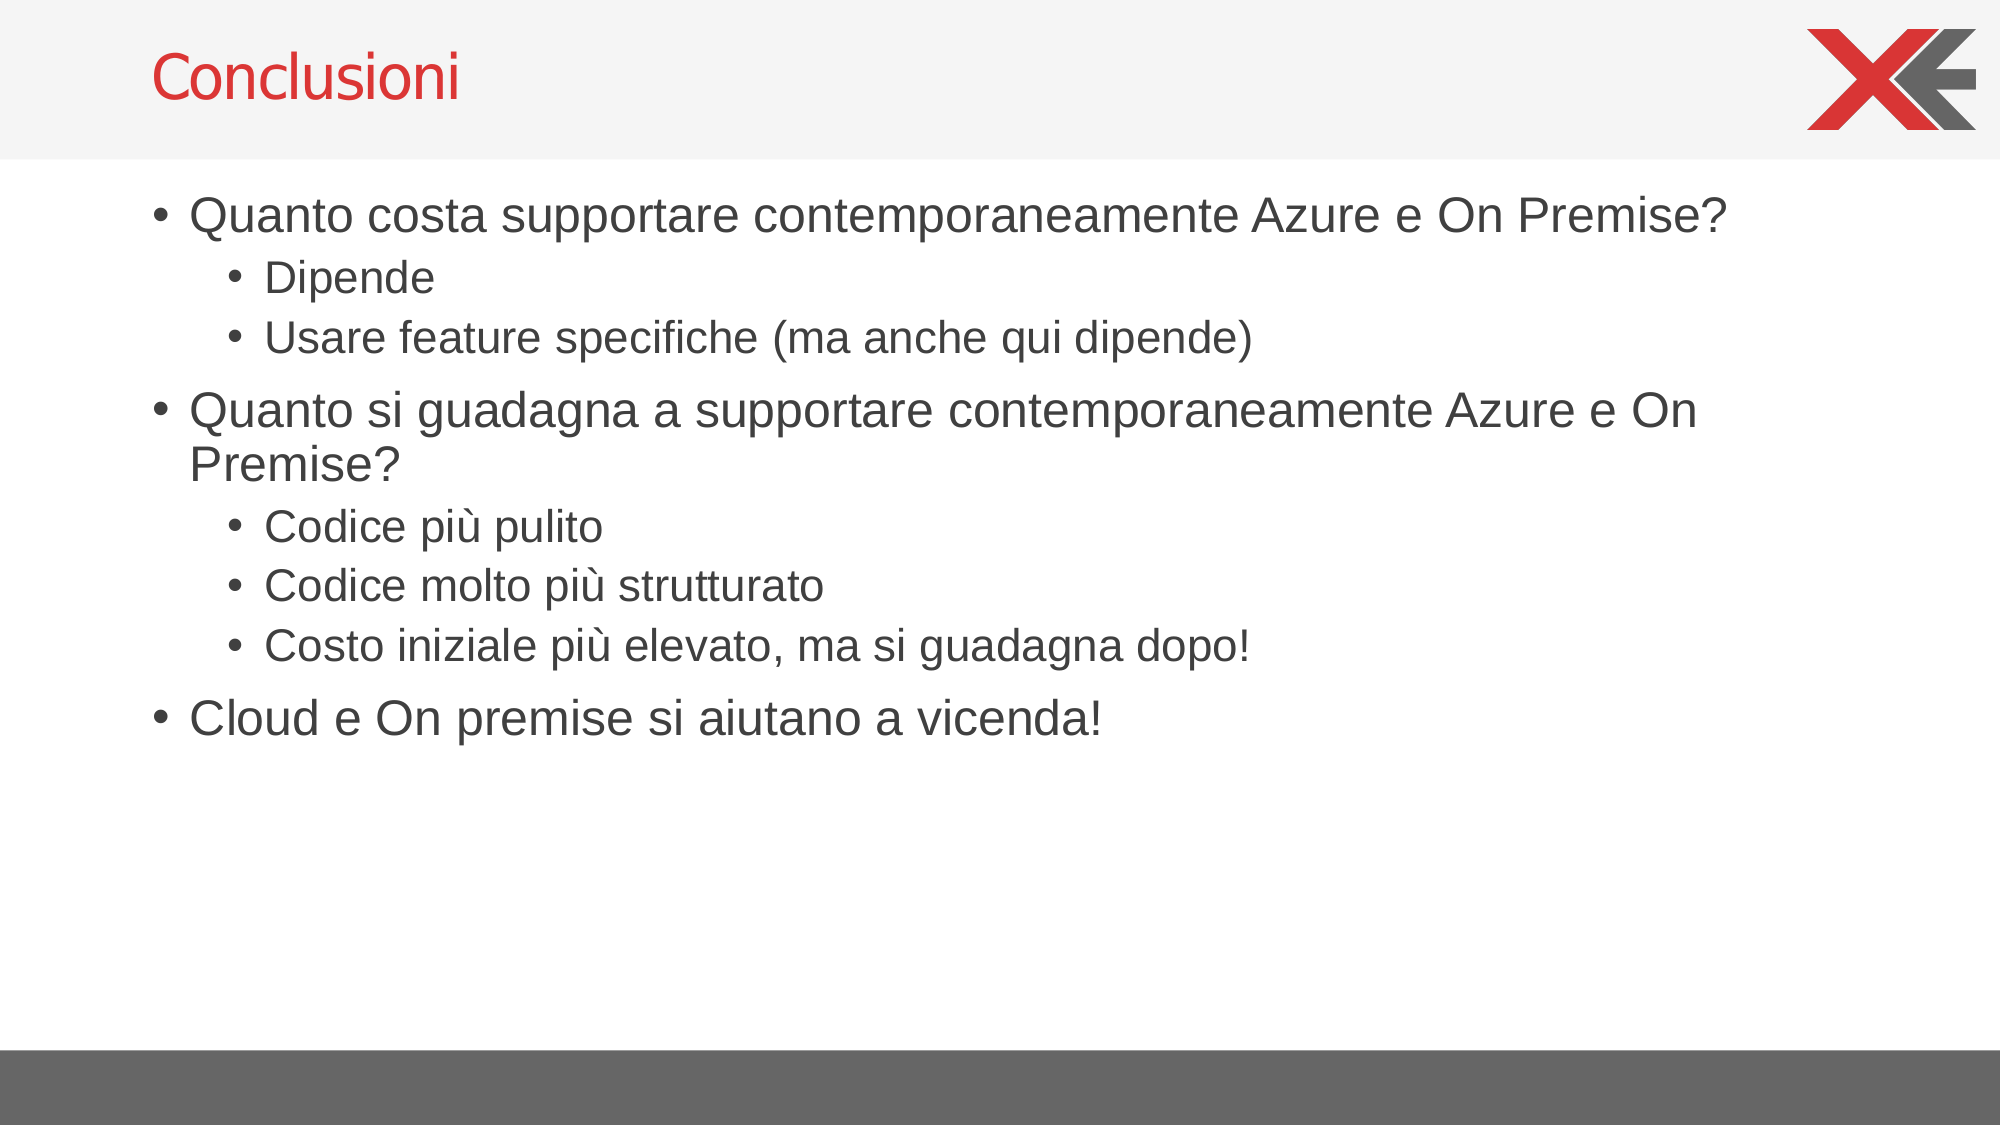

# Conclusioni
Quanto costa supportare contemporaneamente Azure e On Premise?
Dipende
Usare feature specifiche (ma anche qui dipende)
Quanto si guadagna a supportare contemporaneamente Azure e On Premise?
Codice più pulito
Codice molto più strutturato
Costo iniziale più elevato, ma si guadagna dopo!
Cloud e On premise si aiutano a vicenda!